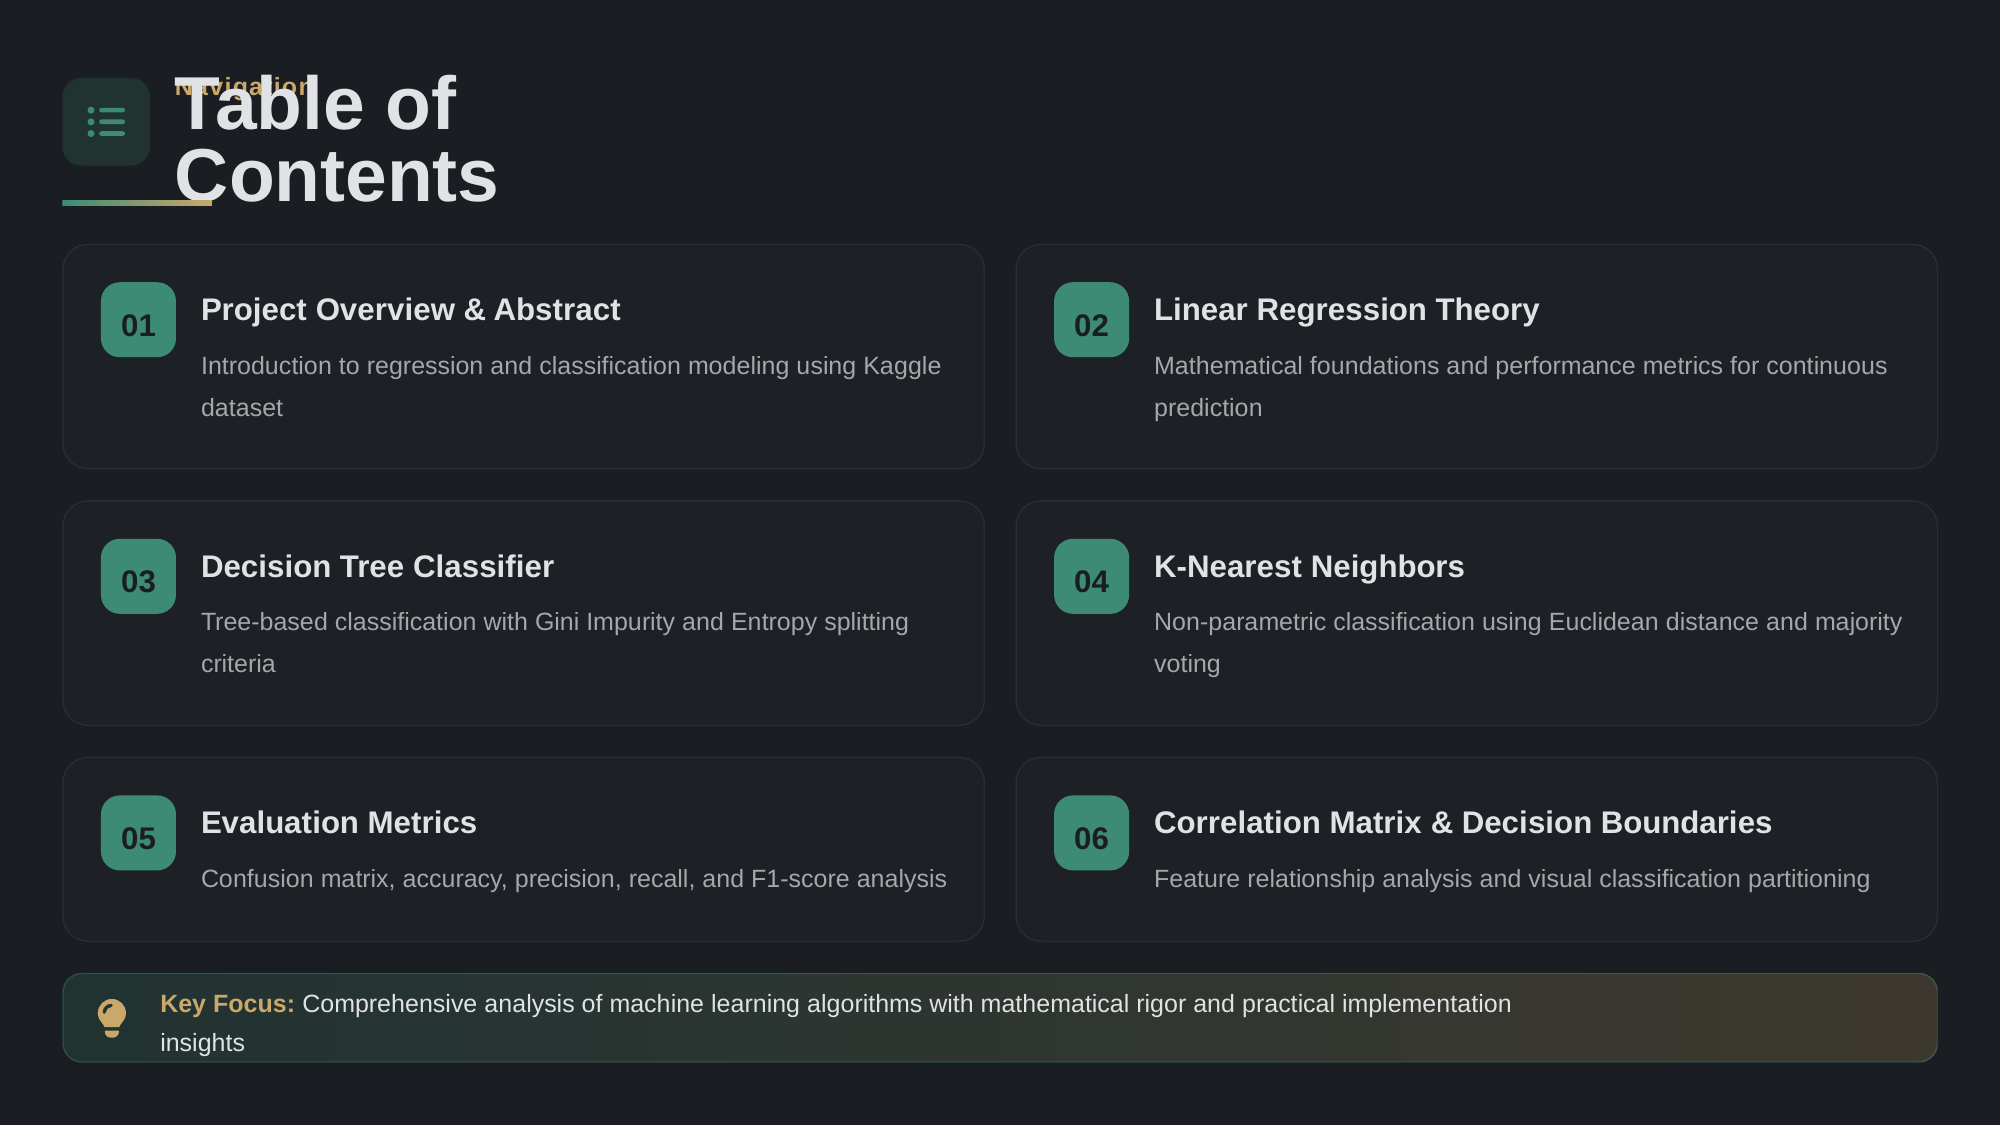

Navigation

Table of Contents

01

Project Overview & Abstract
02

Linear Regression Theory
Introduction to regression and classification modeling using Kaggle dataset
Mathematical foundations and performance metrics for continuous prediction

03

Decision Tree Classifier
04

K-Nearest Neighbors
Tree-based classification with Gini Impurity and Entropy splitting criteria
Non-parametric classification using Euclidean distance and majority voting

05

Evaluation Metrics
06

Correlation Matrix & Decision Boundaries
Confusion matrix, accuracy, precision, recall, and F1-score analysis
Feature relationship analysis and visual classification partitioning

Key Focus: Comprehensive analysis of machine learning algorithms with mathematical rigor and practical implementation insights